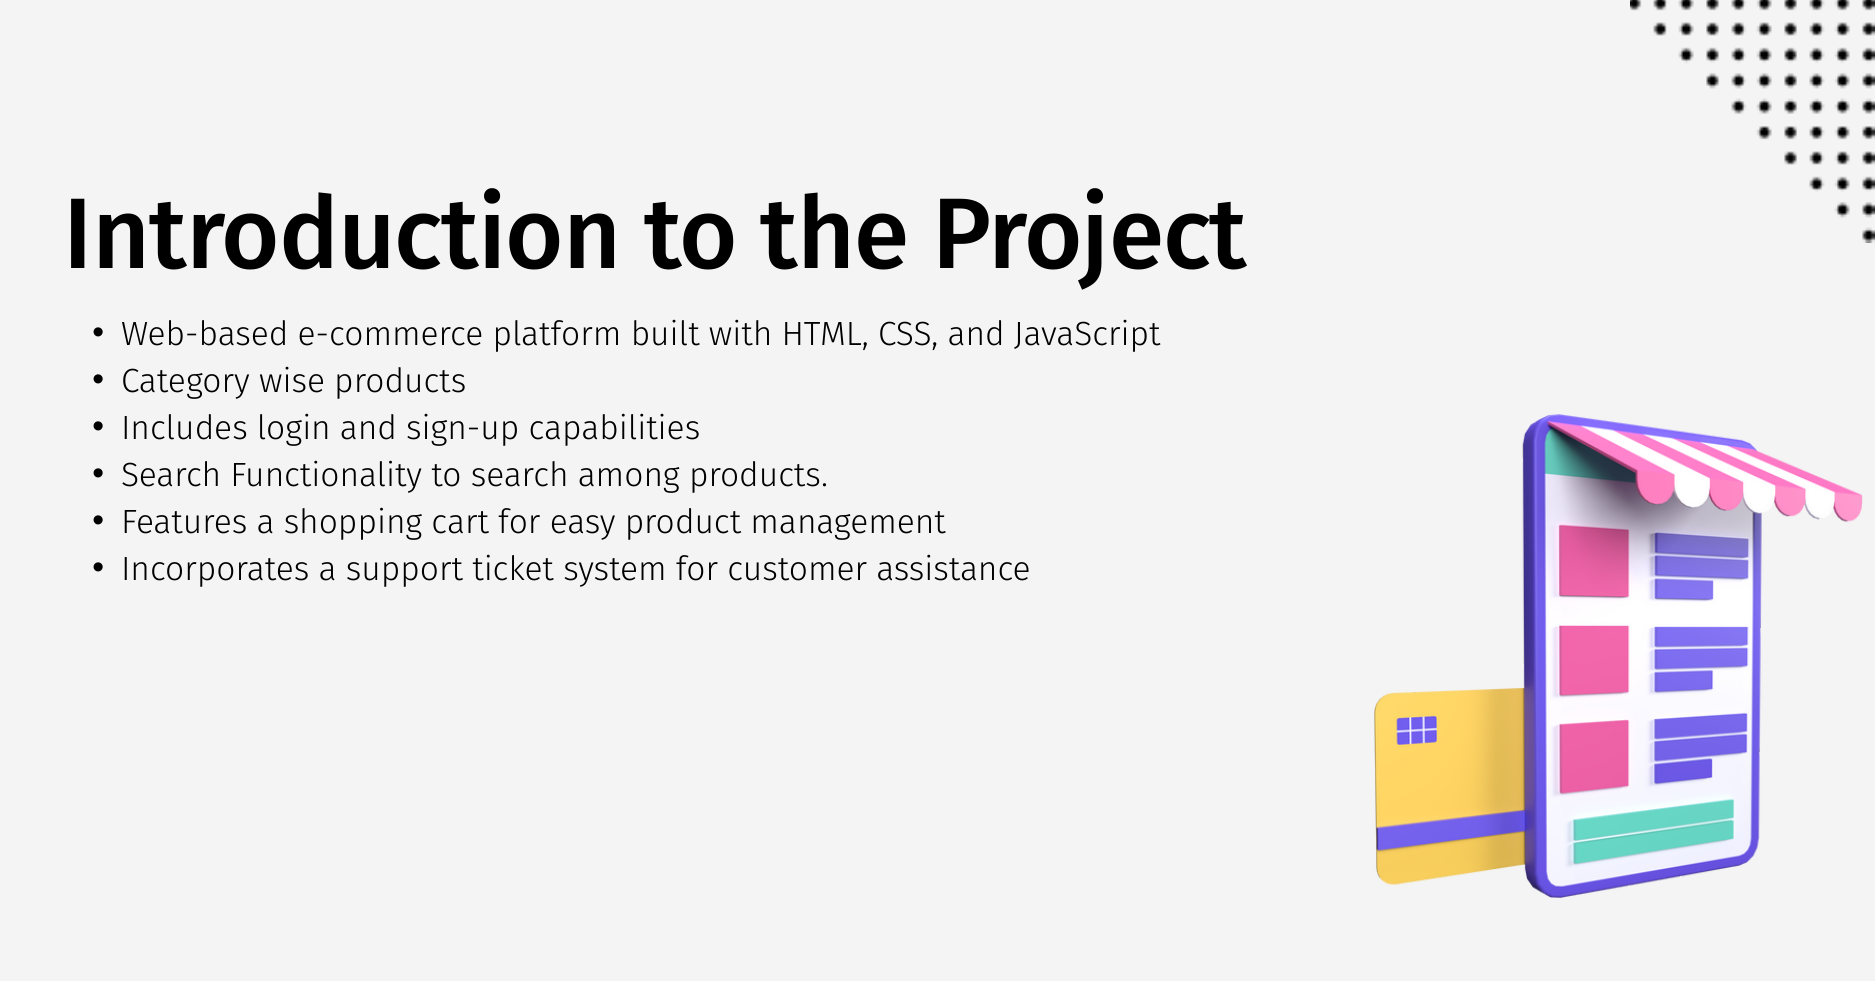

Introduction to the Project
Web-based e-commerce platform built with HTML, CSS, and JavaScript
Category wise products
Includes login and sign-up capabilities
Search Functionality to search among products.
Features a shopping cart for easy product management
Incorporates a support ticket system for customer assistance